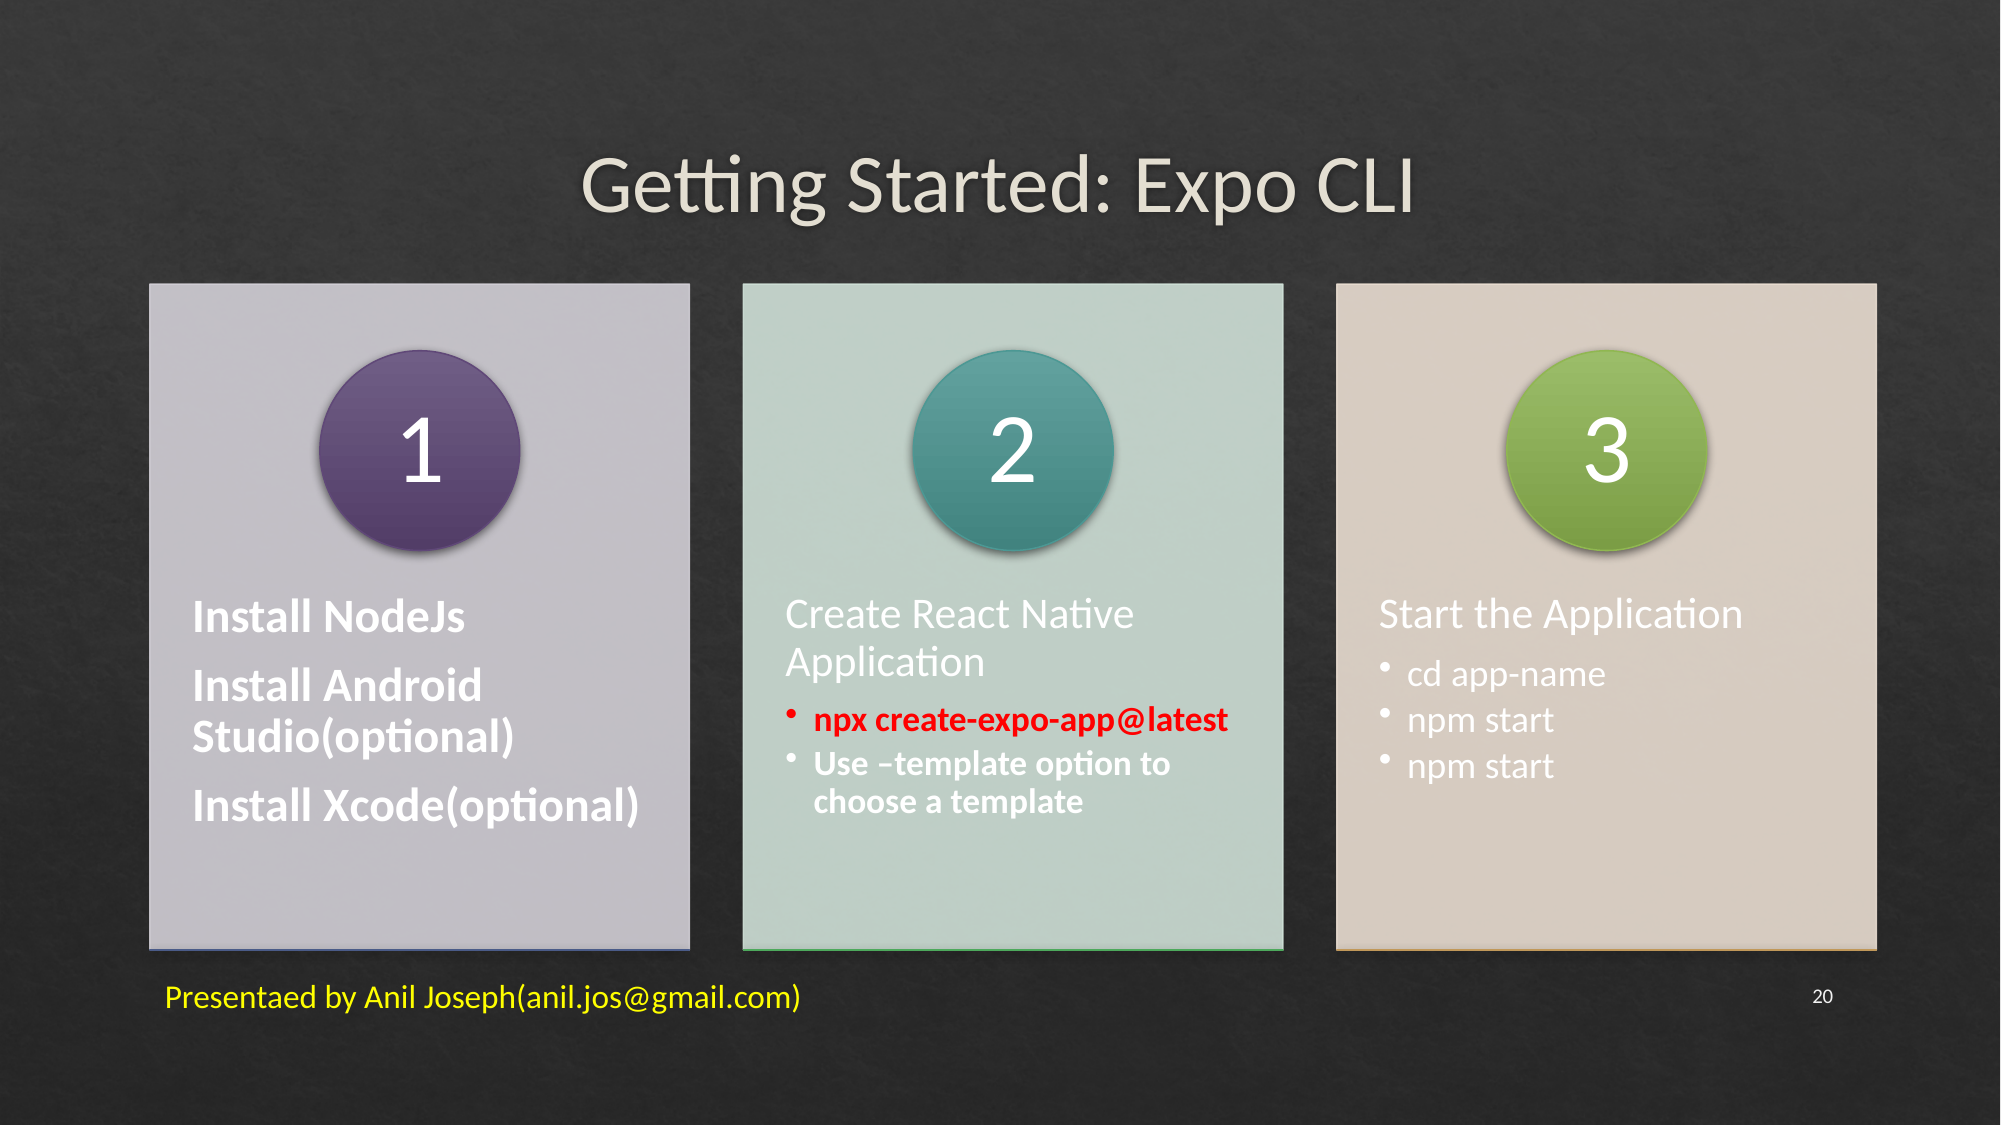

# Getting Started: Expo CLI
Install NodeJs
Install Android Studio(optional)
Install Xcode(optional)
1
Create React Native Application
npx create-expo-app@latest
Use –template option to choose a template

2
Start the Application
cd app-name
npm start
npm start

3
Presentaed by Anil Joseph(anil.jos@gmail.com)
20